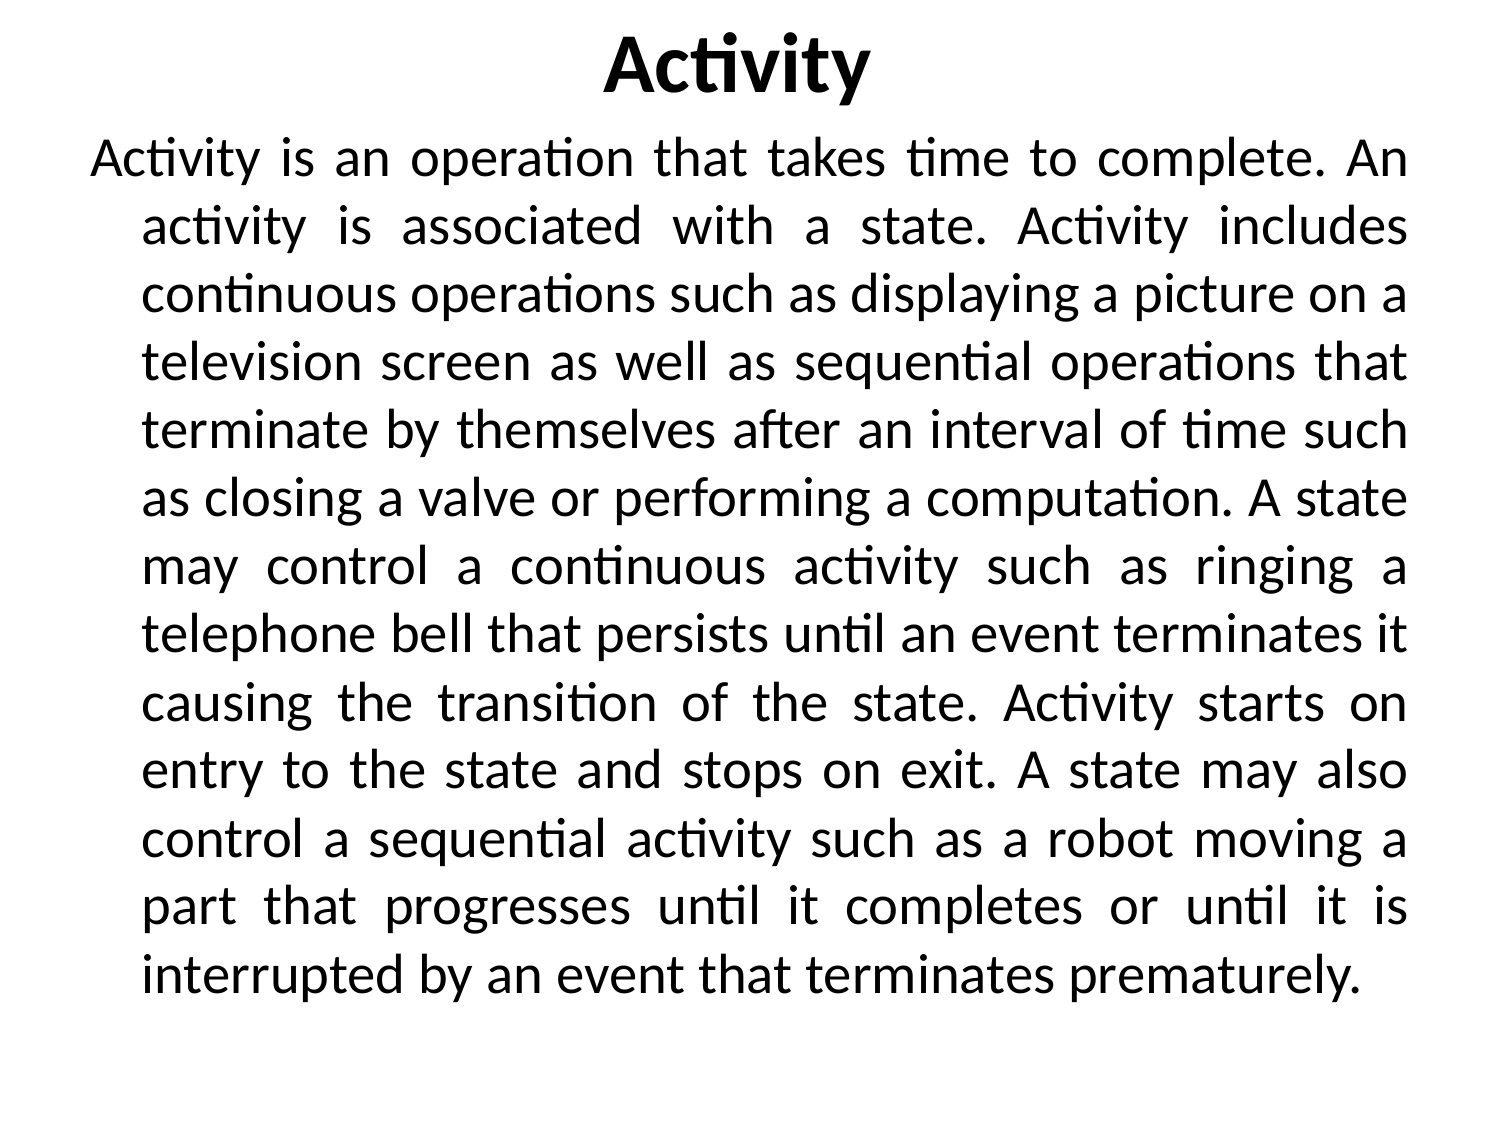

# Activity
Activity is an operation that takes time to complete. An activity is associated with a state. Activity includes continuous operations such as displaying a picture on a television screen as well as sequential operations that terminate by themselves after an interval of time such as closing a valve or performing a computation. A state may control a continuous activity such as ringing a telephone bell that persists until an event terminates it causing the transition of the state. Activity starts on entry to the state and stops on exit. A state may also control a sequential activity such as a robot moving a part that progresses until it completes or until it is interrupted by an event that terminates prematurely.